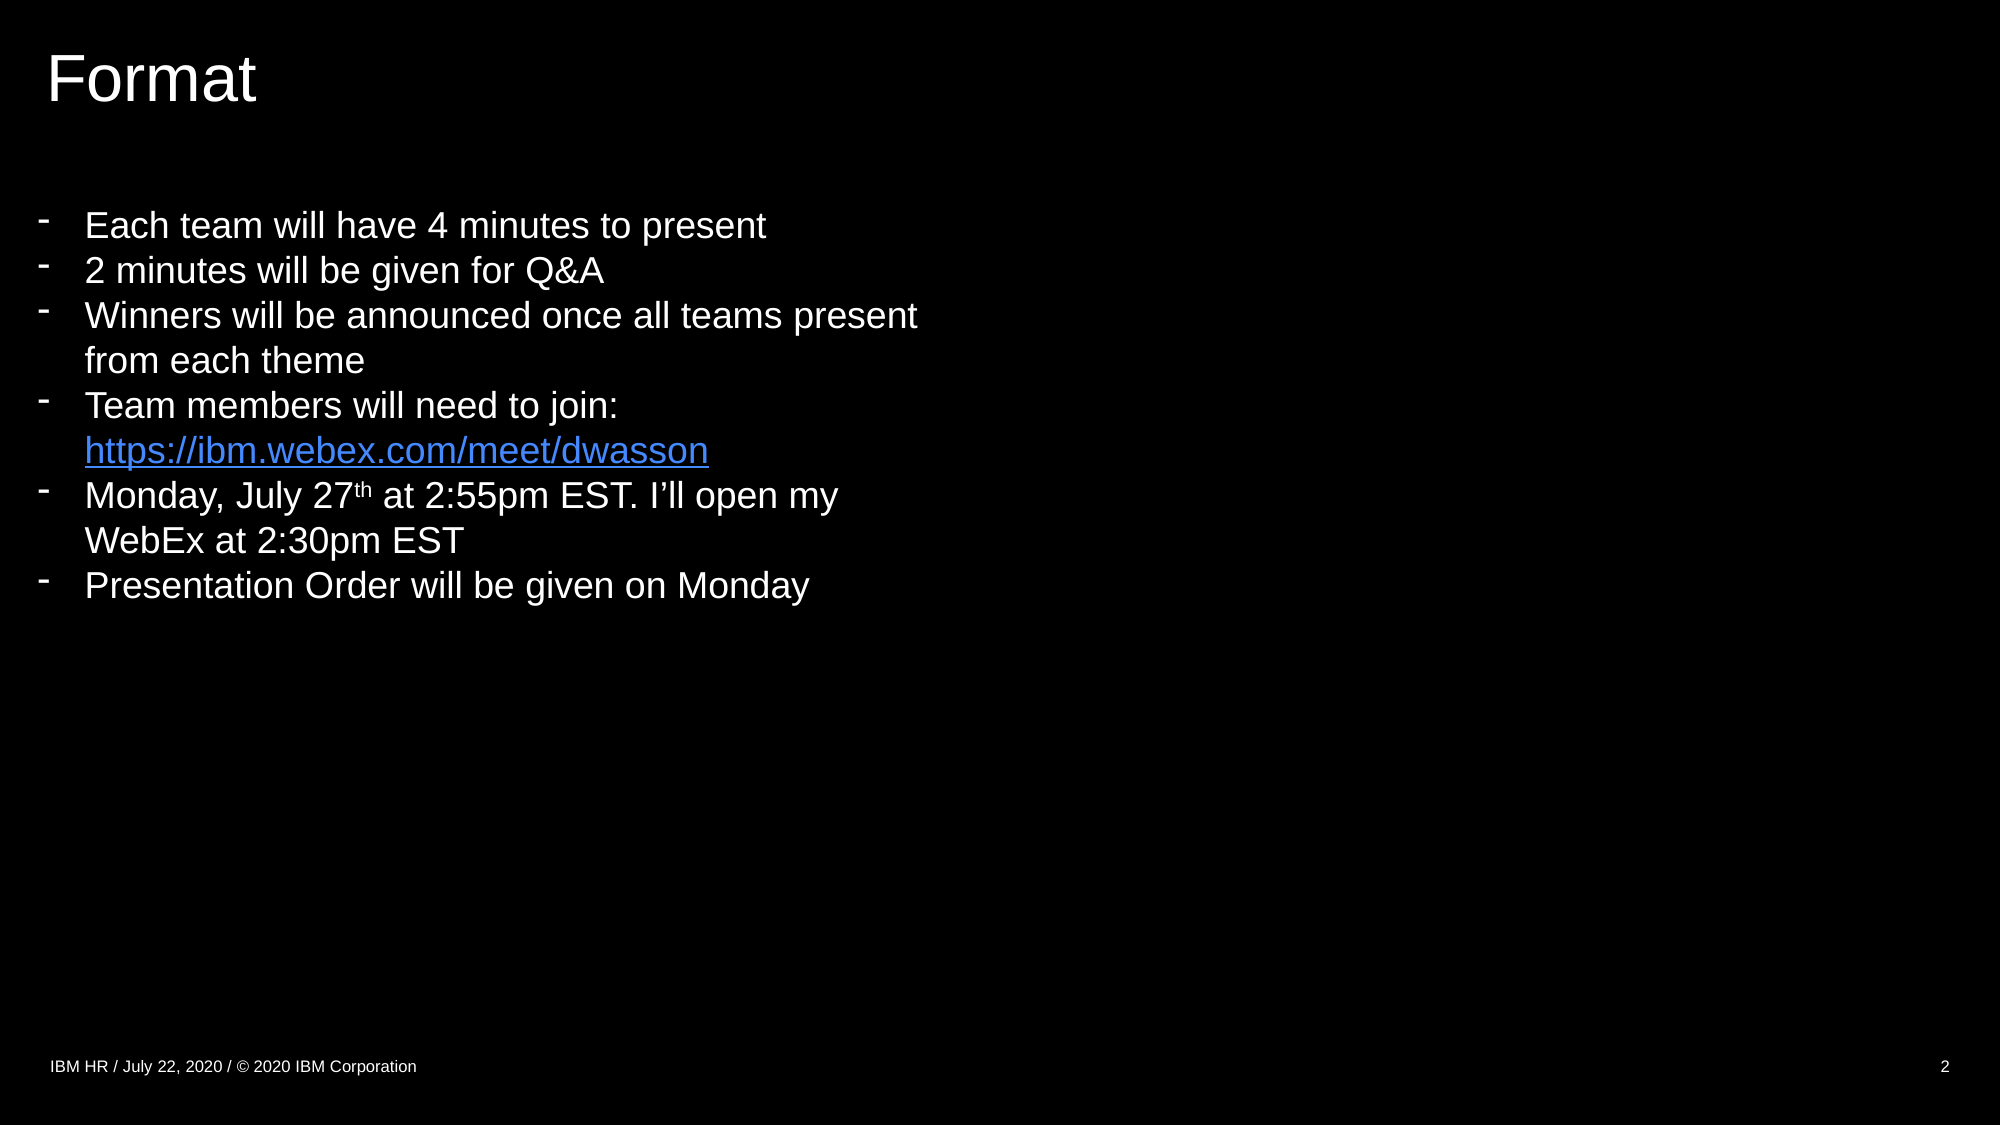

# Format
Each team will have 4 minutes to present
2 minutes will be given for Q&A
Winners will be announced once all teams present from each theme
Team members will need to join: https://ibm.webex.com/meet/dwasson
Monday, July 27th at 2:55pm EST. I’ll open my WebEx at 2:30pm EST
Presentation Order will be given on Monday

IBM HR / July 22, 2020 / © 2020 IBM Corporation
2